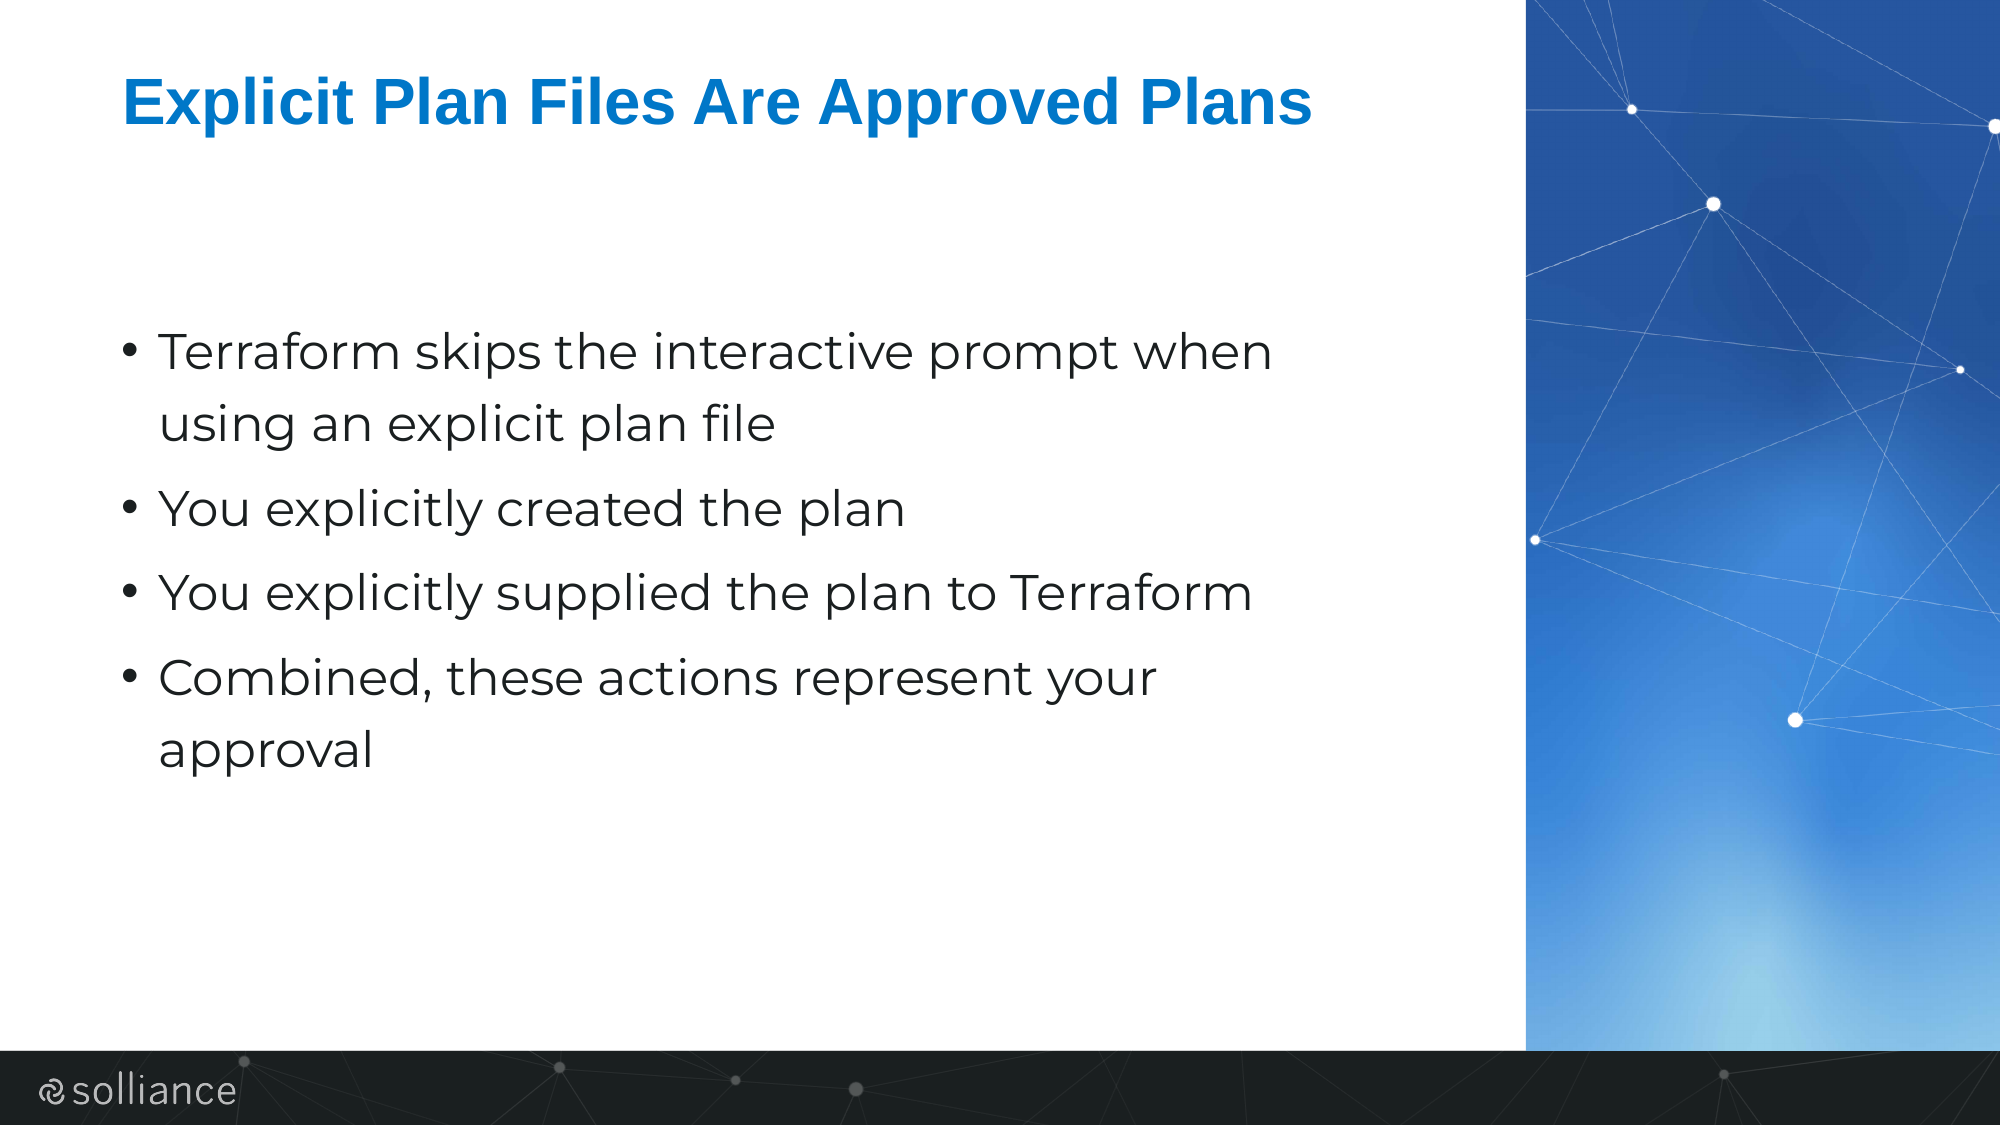

# Explicit Plan Files Are Approved Plans

Terraform skips the interactive prompt when using an explicit plan file
You explicitly created the plan
You explicitly supplied the plan to Terraform
Combined, these actions represent your approval